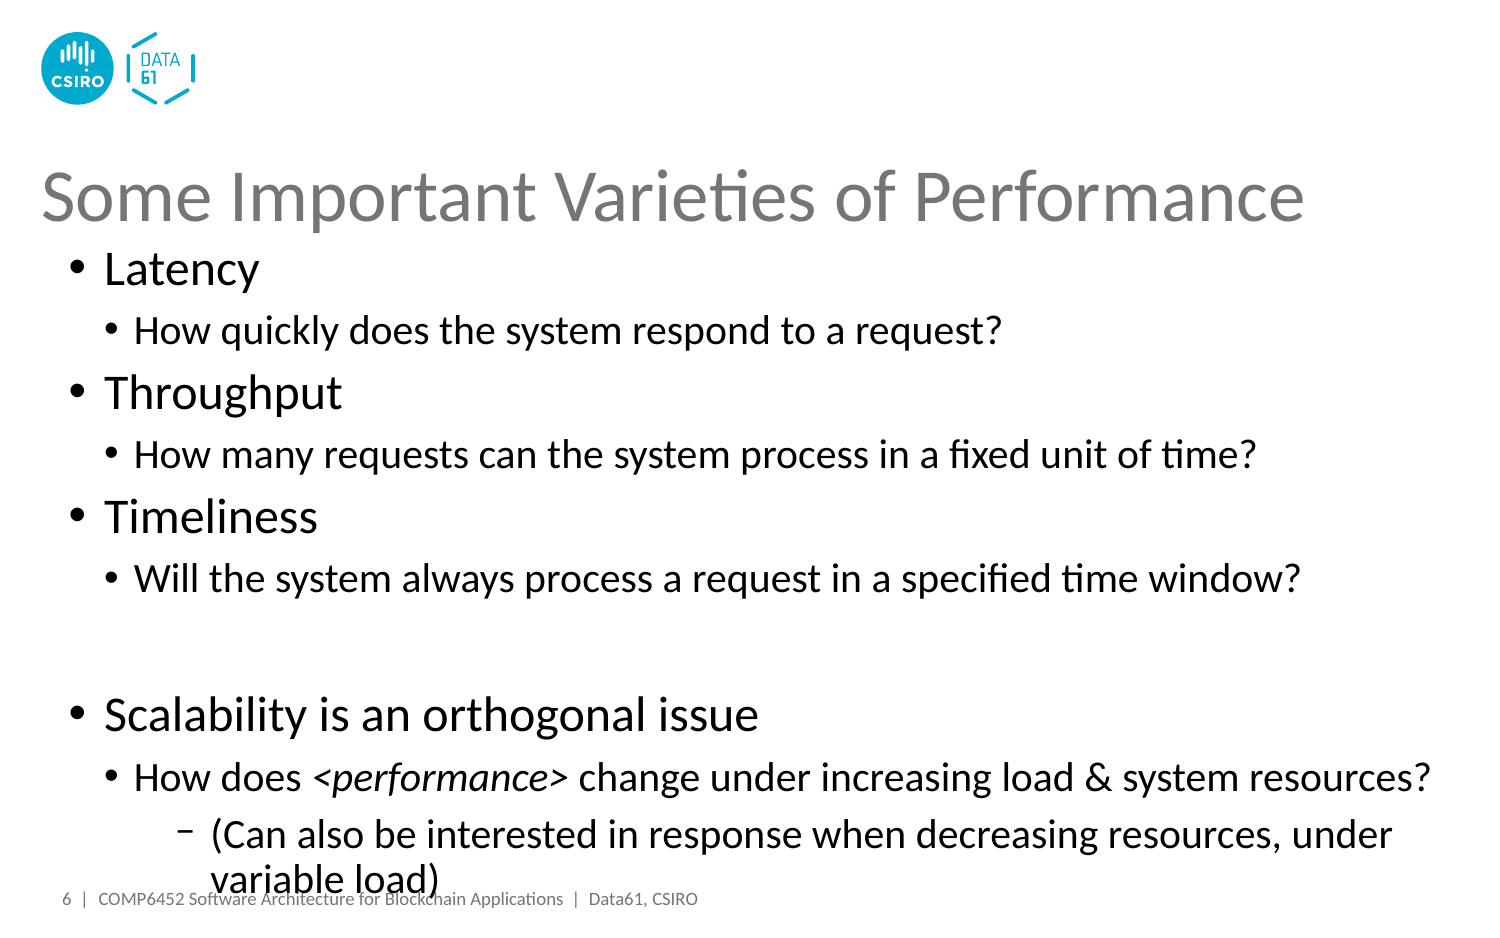

# Some Important Varieties of Performance
Latency
How quickly does the system respond to a request?
Throughput
How many requests can the system process in a fixed unit of time?
Timeliness
Will the system always process a request in a specified time window?

Scalability is an orthogonal issue
How does <performance> change under increasing load & system resources?
(Can also be interested in response when decreasing resources, under variable load)
6  |
COMP6452 Software Architecture for Blockchain Applications  |  Data61, CSIRO